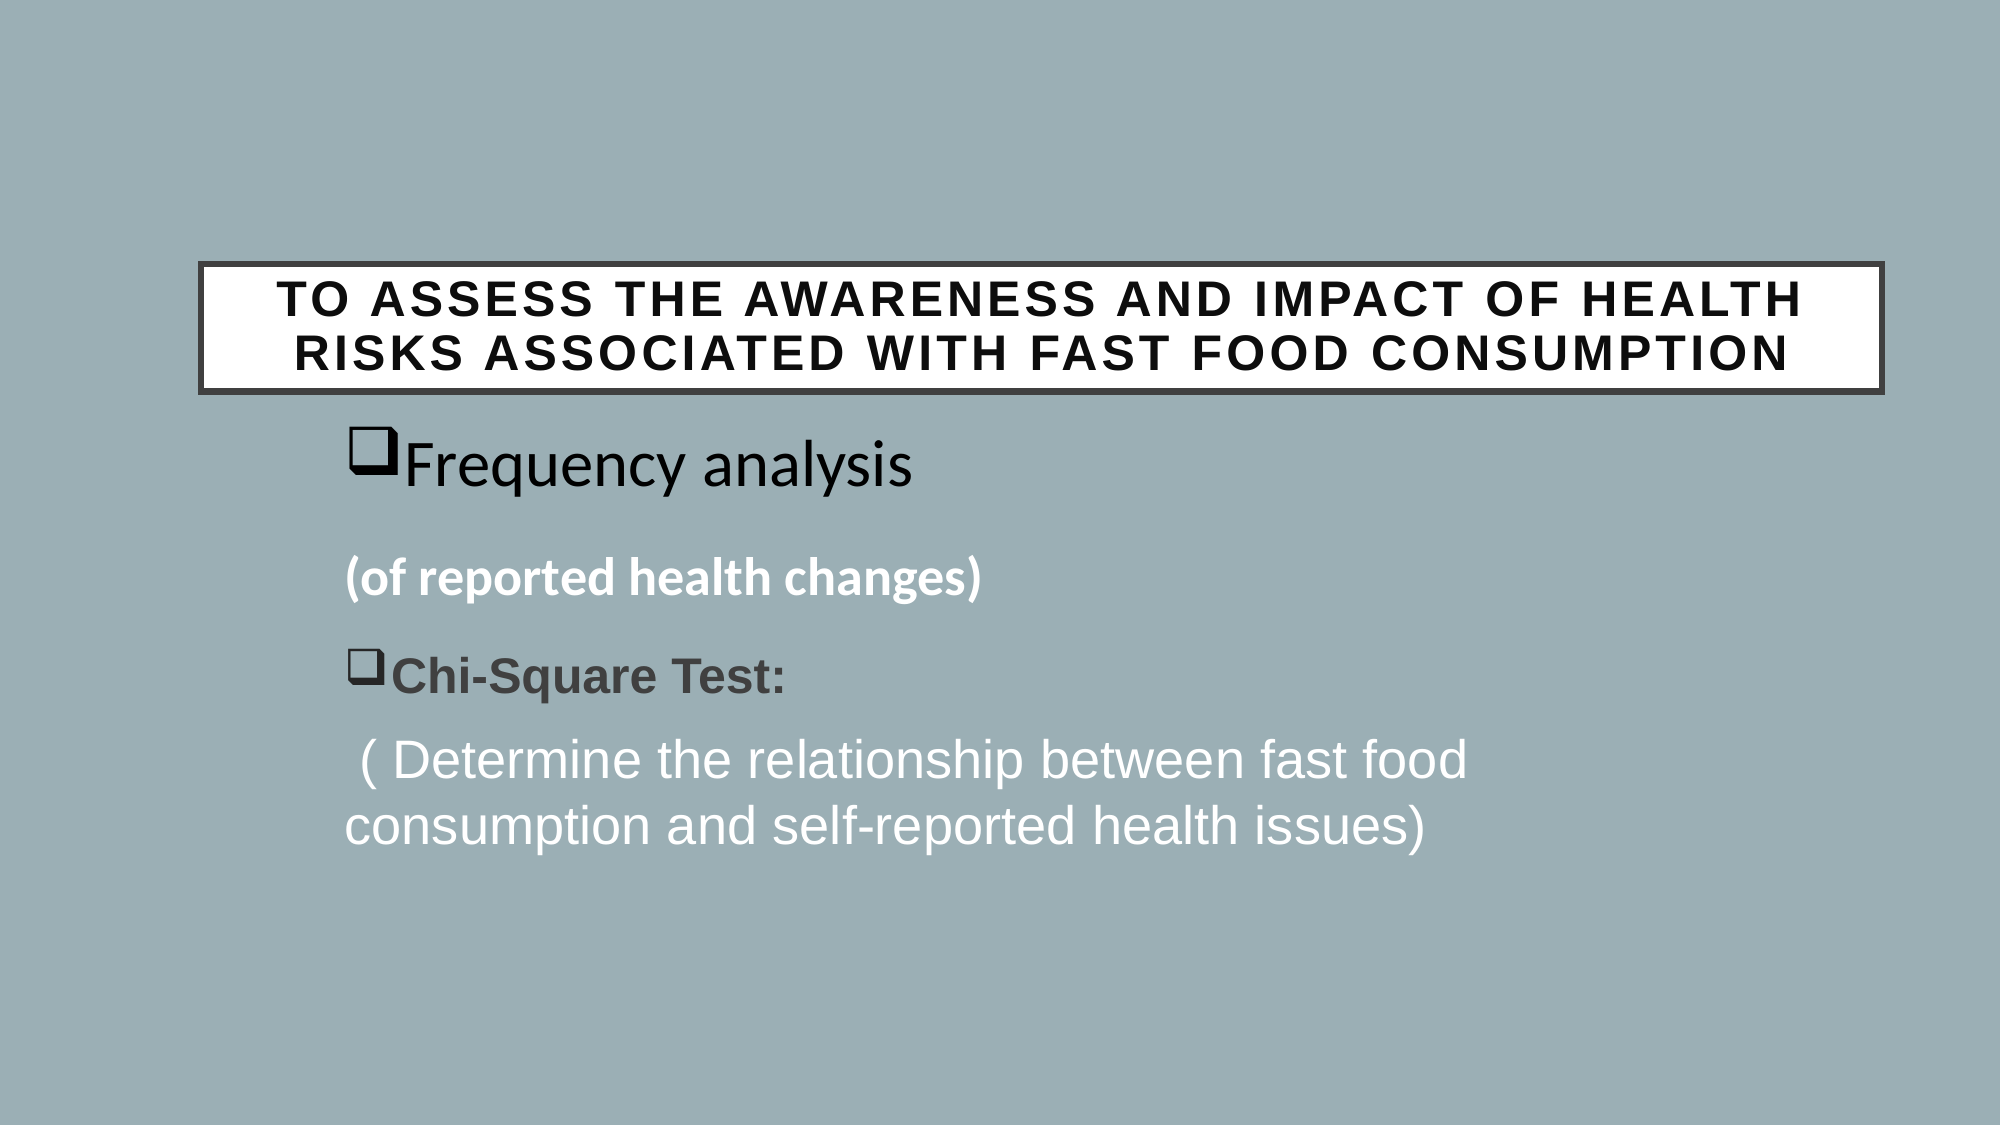

To ASSESS the awareness And impact of health risks associated with fast food consumption
#
Frequency analysis
(of reported health changes)
Chi-Square Test:
 ( Determine the relationship between fast food consumption and self-reported health issues)